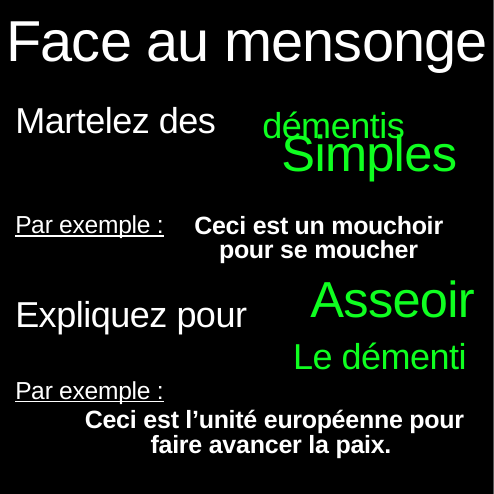

Face au mensonge
démentis
Martelez des
Simples
Par exemple :
Ceci est un mouchoir pour se moucher
Asseoir
Expliquez pour
Le démenti
Par exemple :
Ceci est l’unité européenne pour faire avancer la paix.